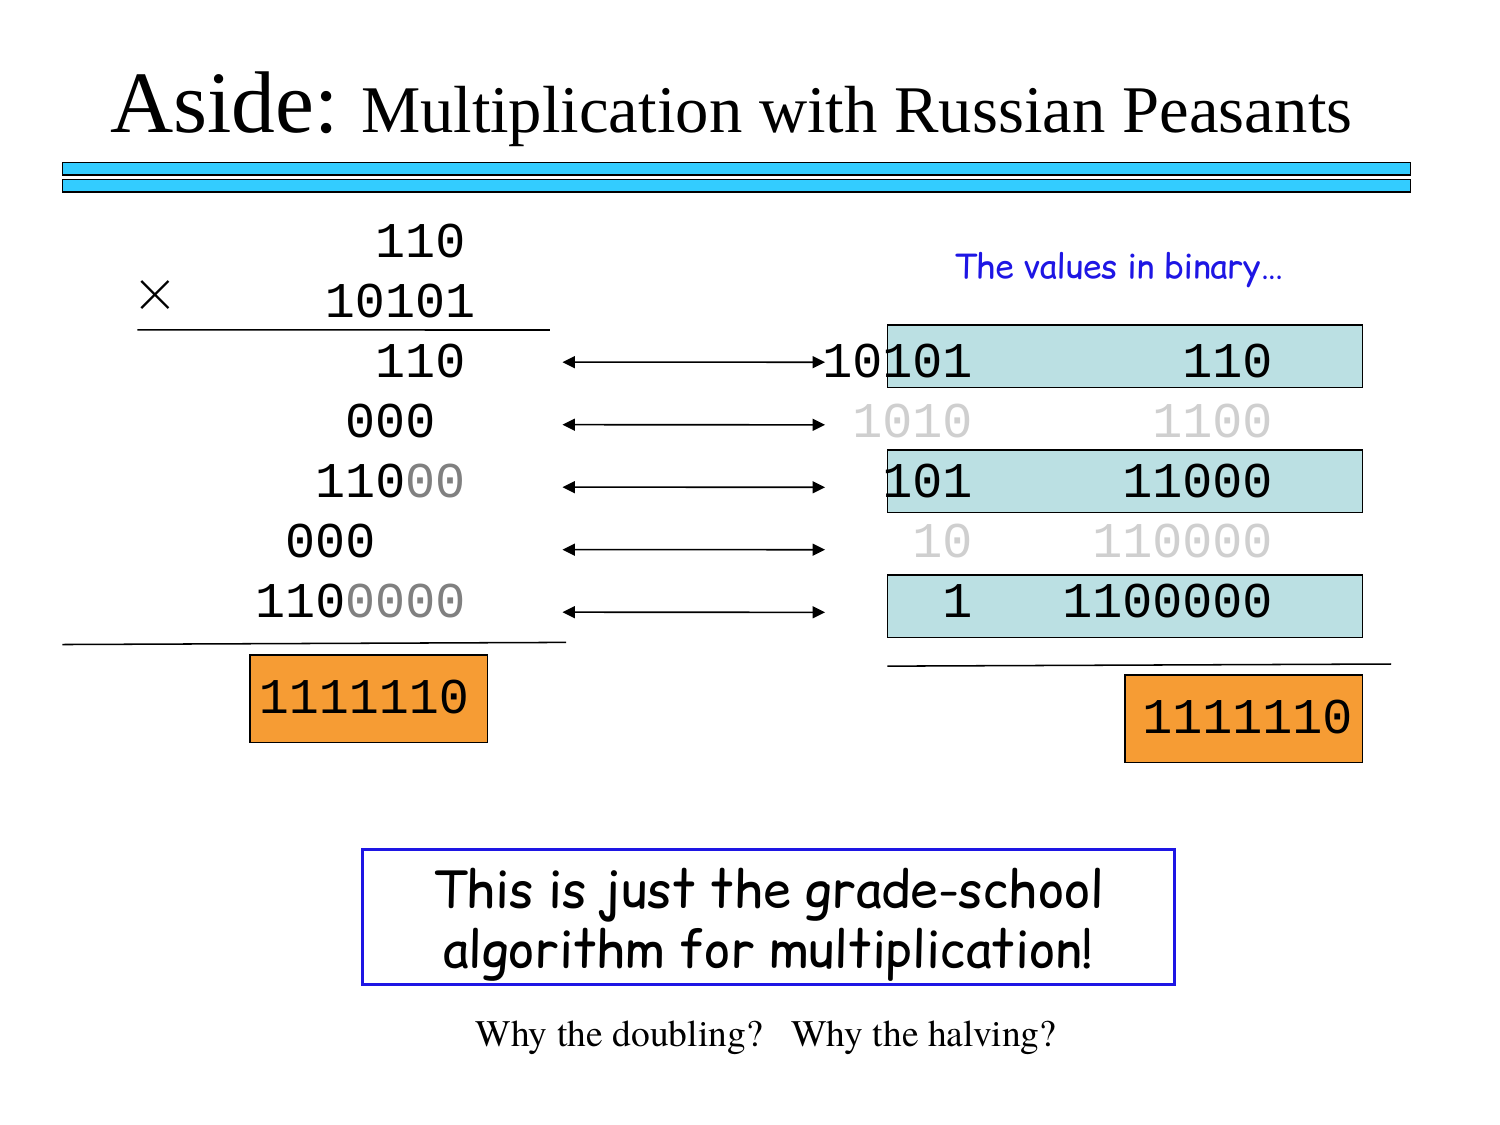

Aside: Multiplication with Russian Peasants

        110
     10101
        110
       000
      11000
     000
    1100000
The values in binary…
       110
 1010      1100
  101     11000
   10    110000
    1   1100000

 1111110

 1111110
This is just the grade-school algorithm for multiplication!
Why the doubling?   Why the halving?